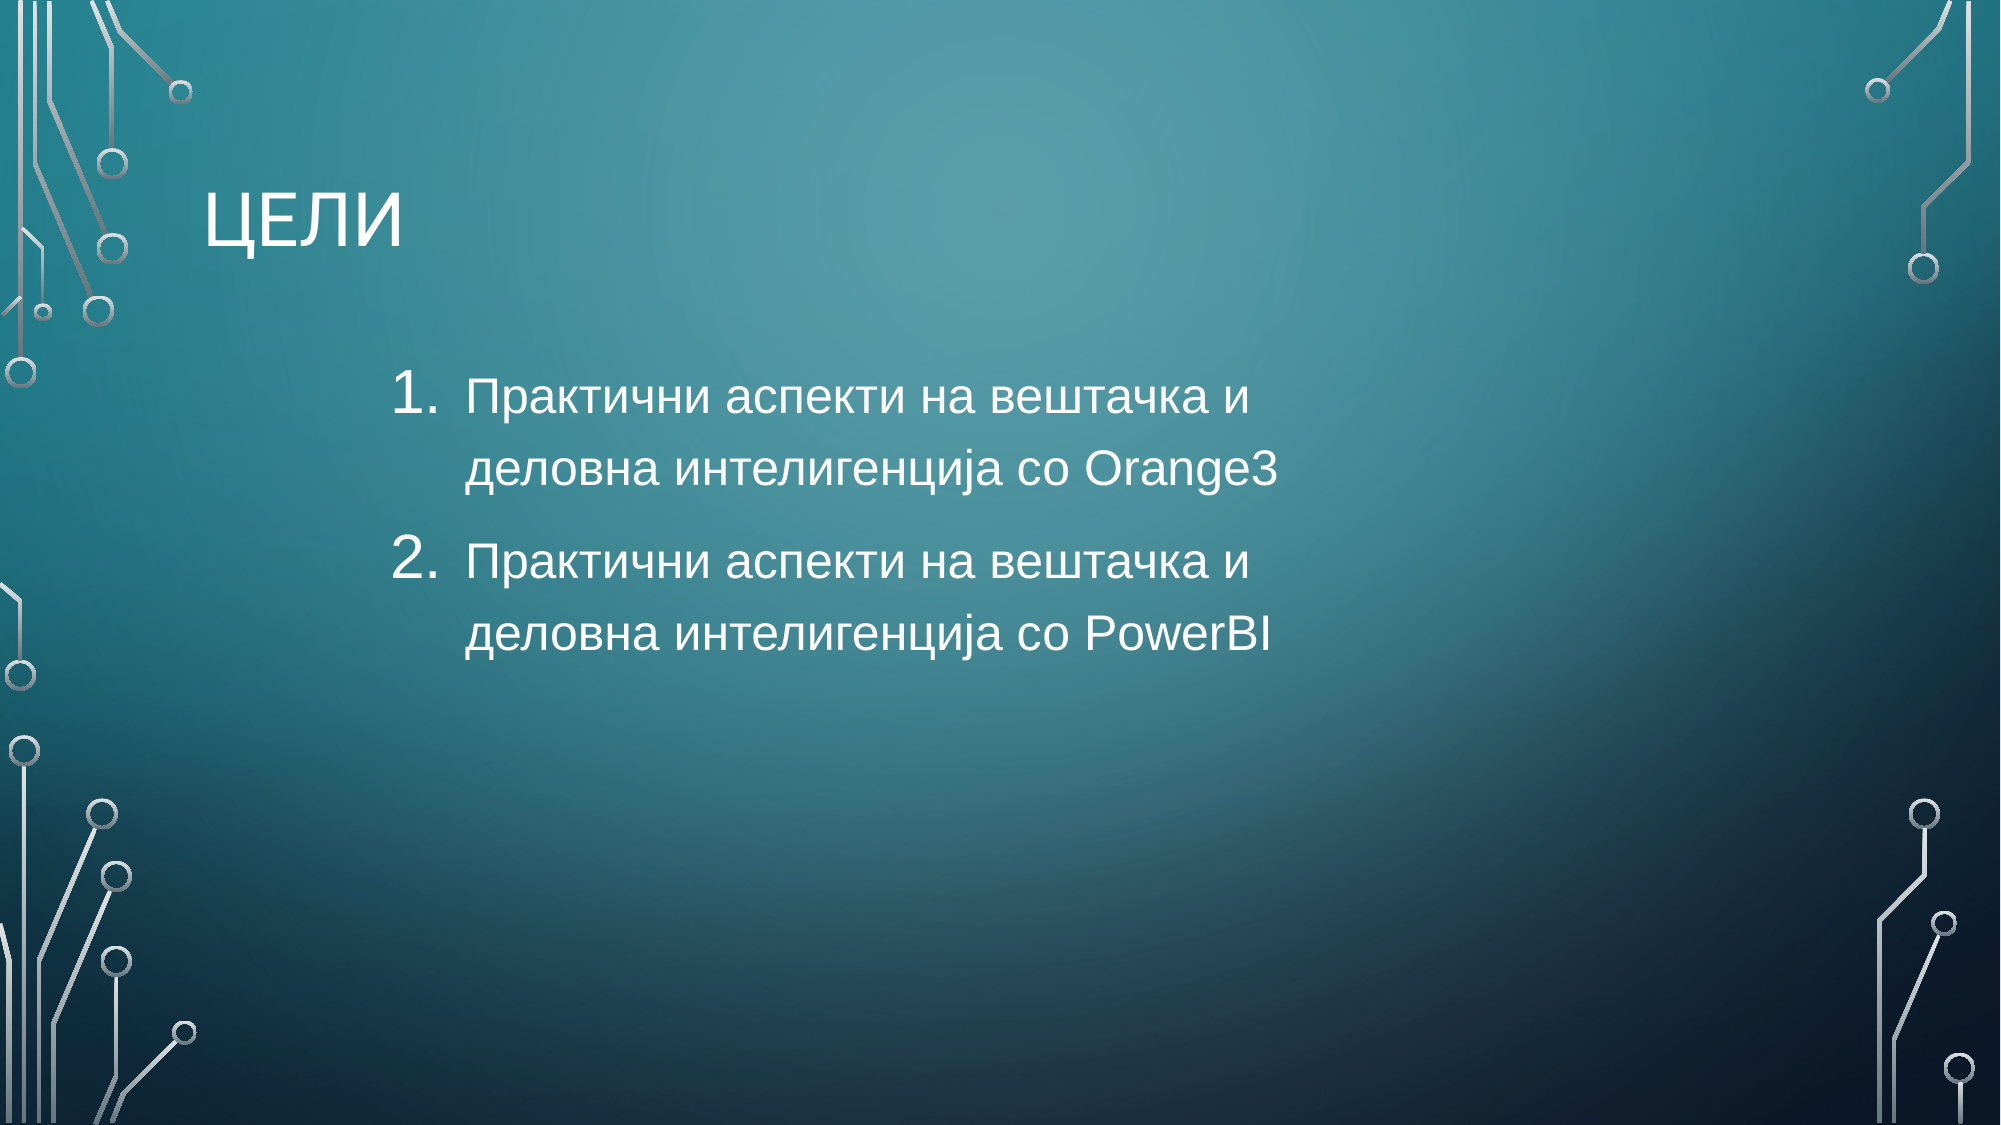

# ЦЕЛИ
Практични аспекти на вештачка и деловна интелигенција со Orange3
Практични аспекти на вештачка и деловна интелигенција со PowerBI